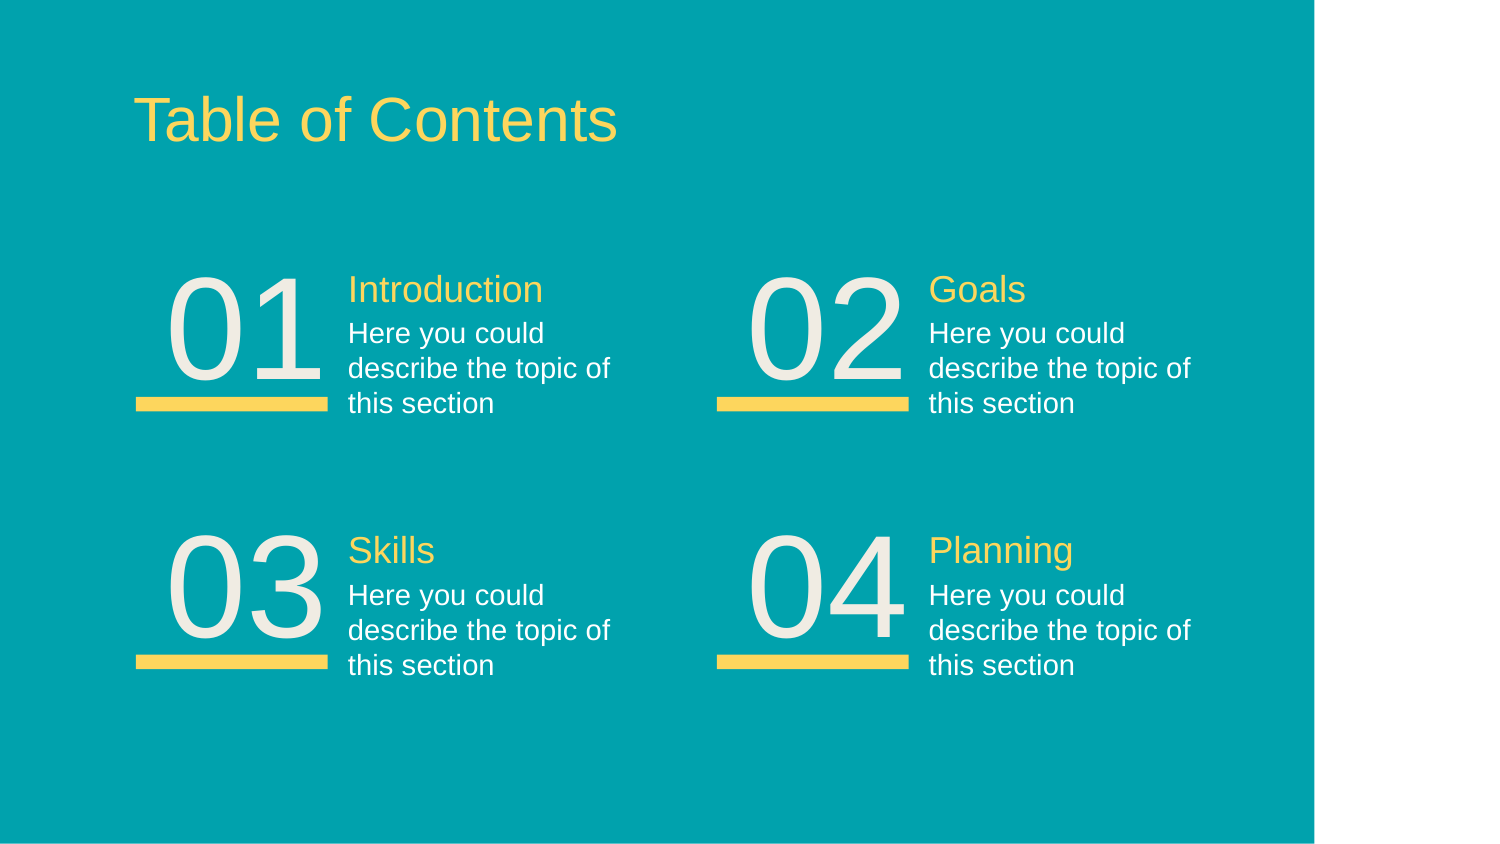

# Table of Contents
01
02
Introduction
Goals
Here you could describe the topic of this section
Here you could describe the topic of this section

03
04
Skills
Planning
Here you could describe the topic of this section
Here you could describe the topic of this section